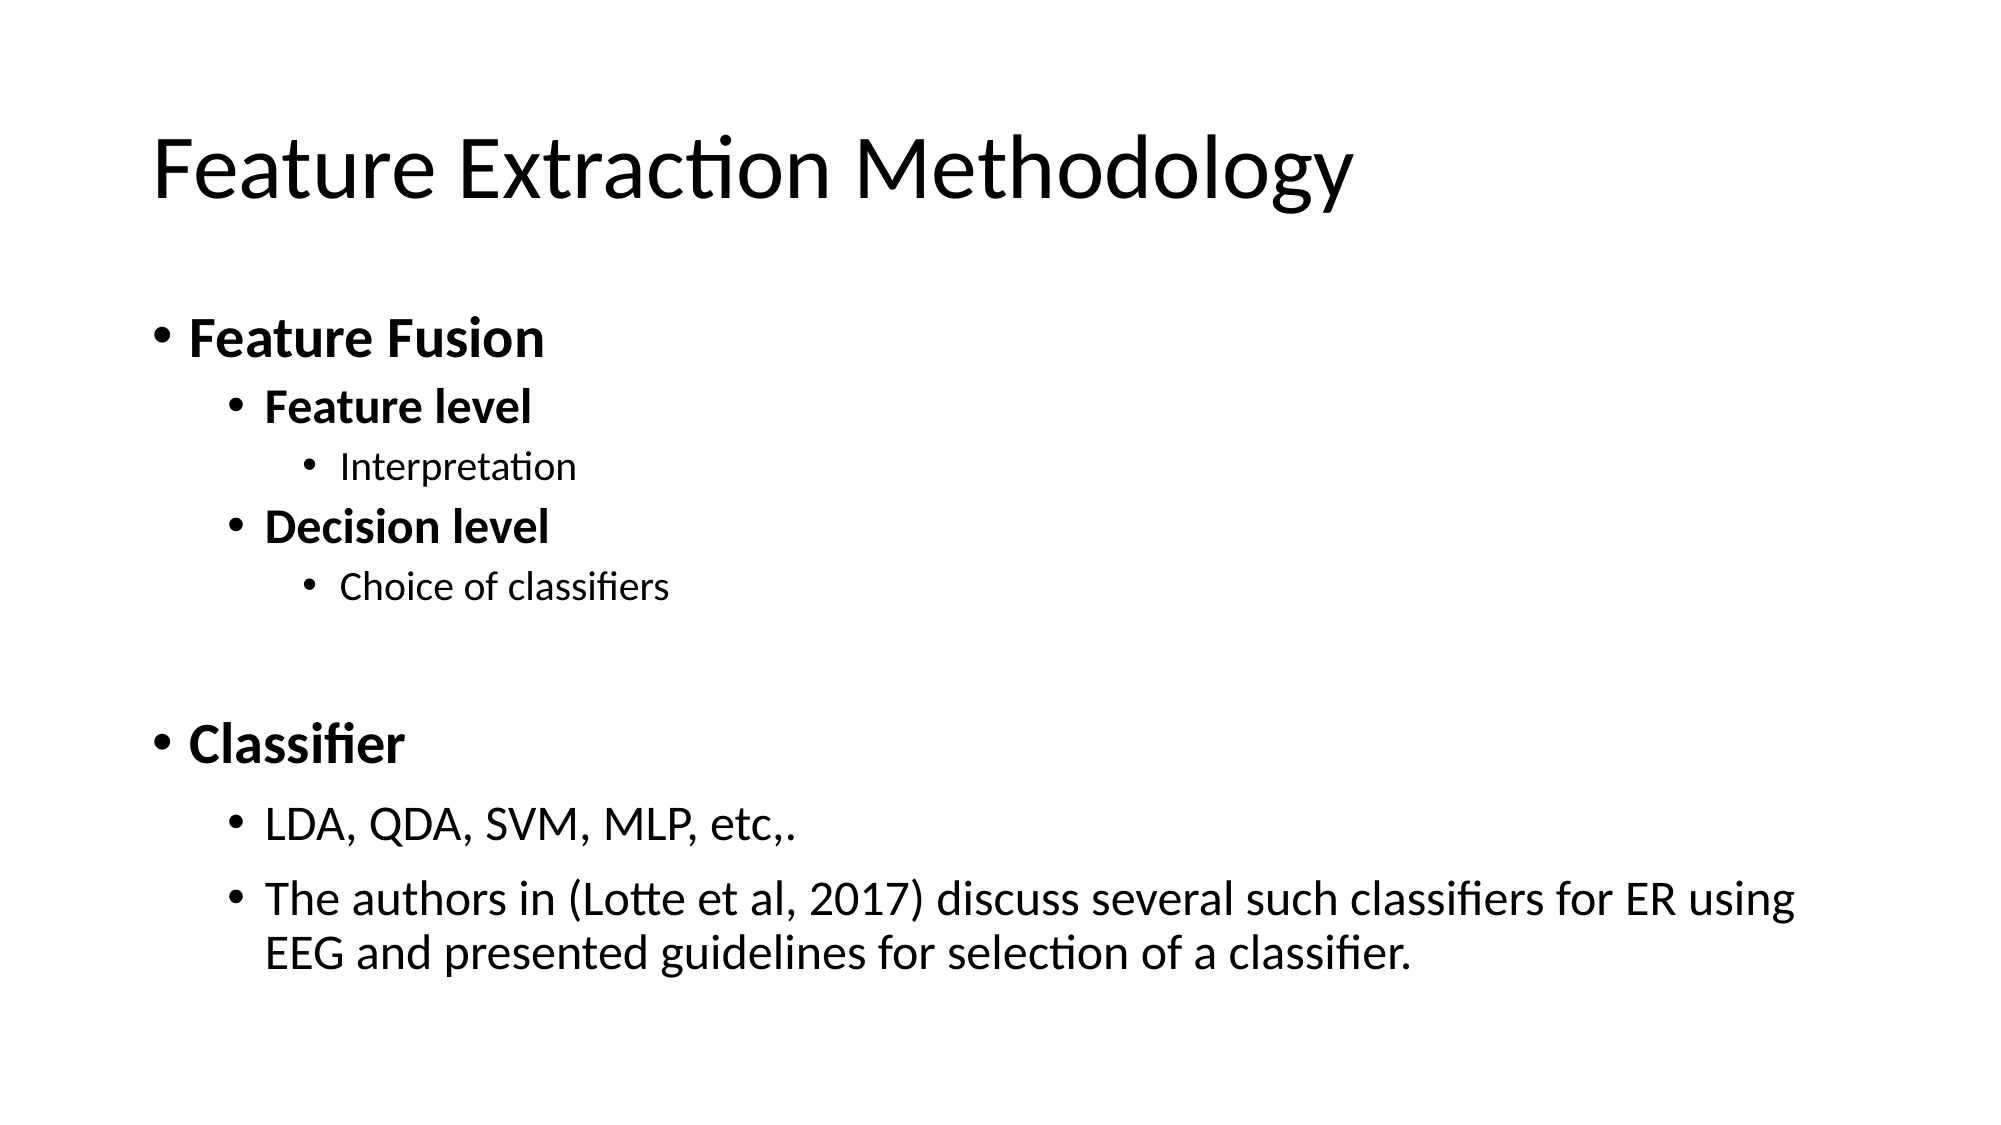

# Feature Extraction Methodology
Feature Fusion
Feature level
Interpretation
Decision level
Choice of classifiers

Classifier
LDA, QDA, SVM, MLP, etc,.
The authors in (Lotte et al, 2017) discuss several such classifiers for ER using EEG and presented guidelines for selection of a classifier.